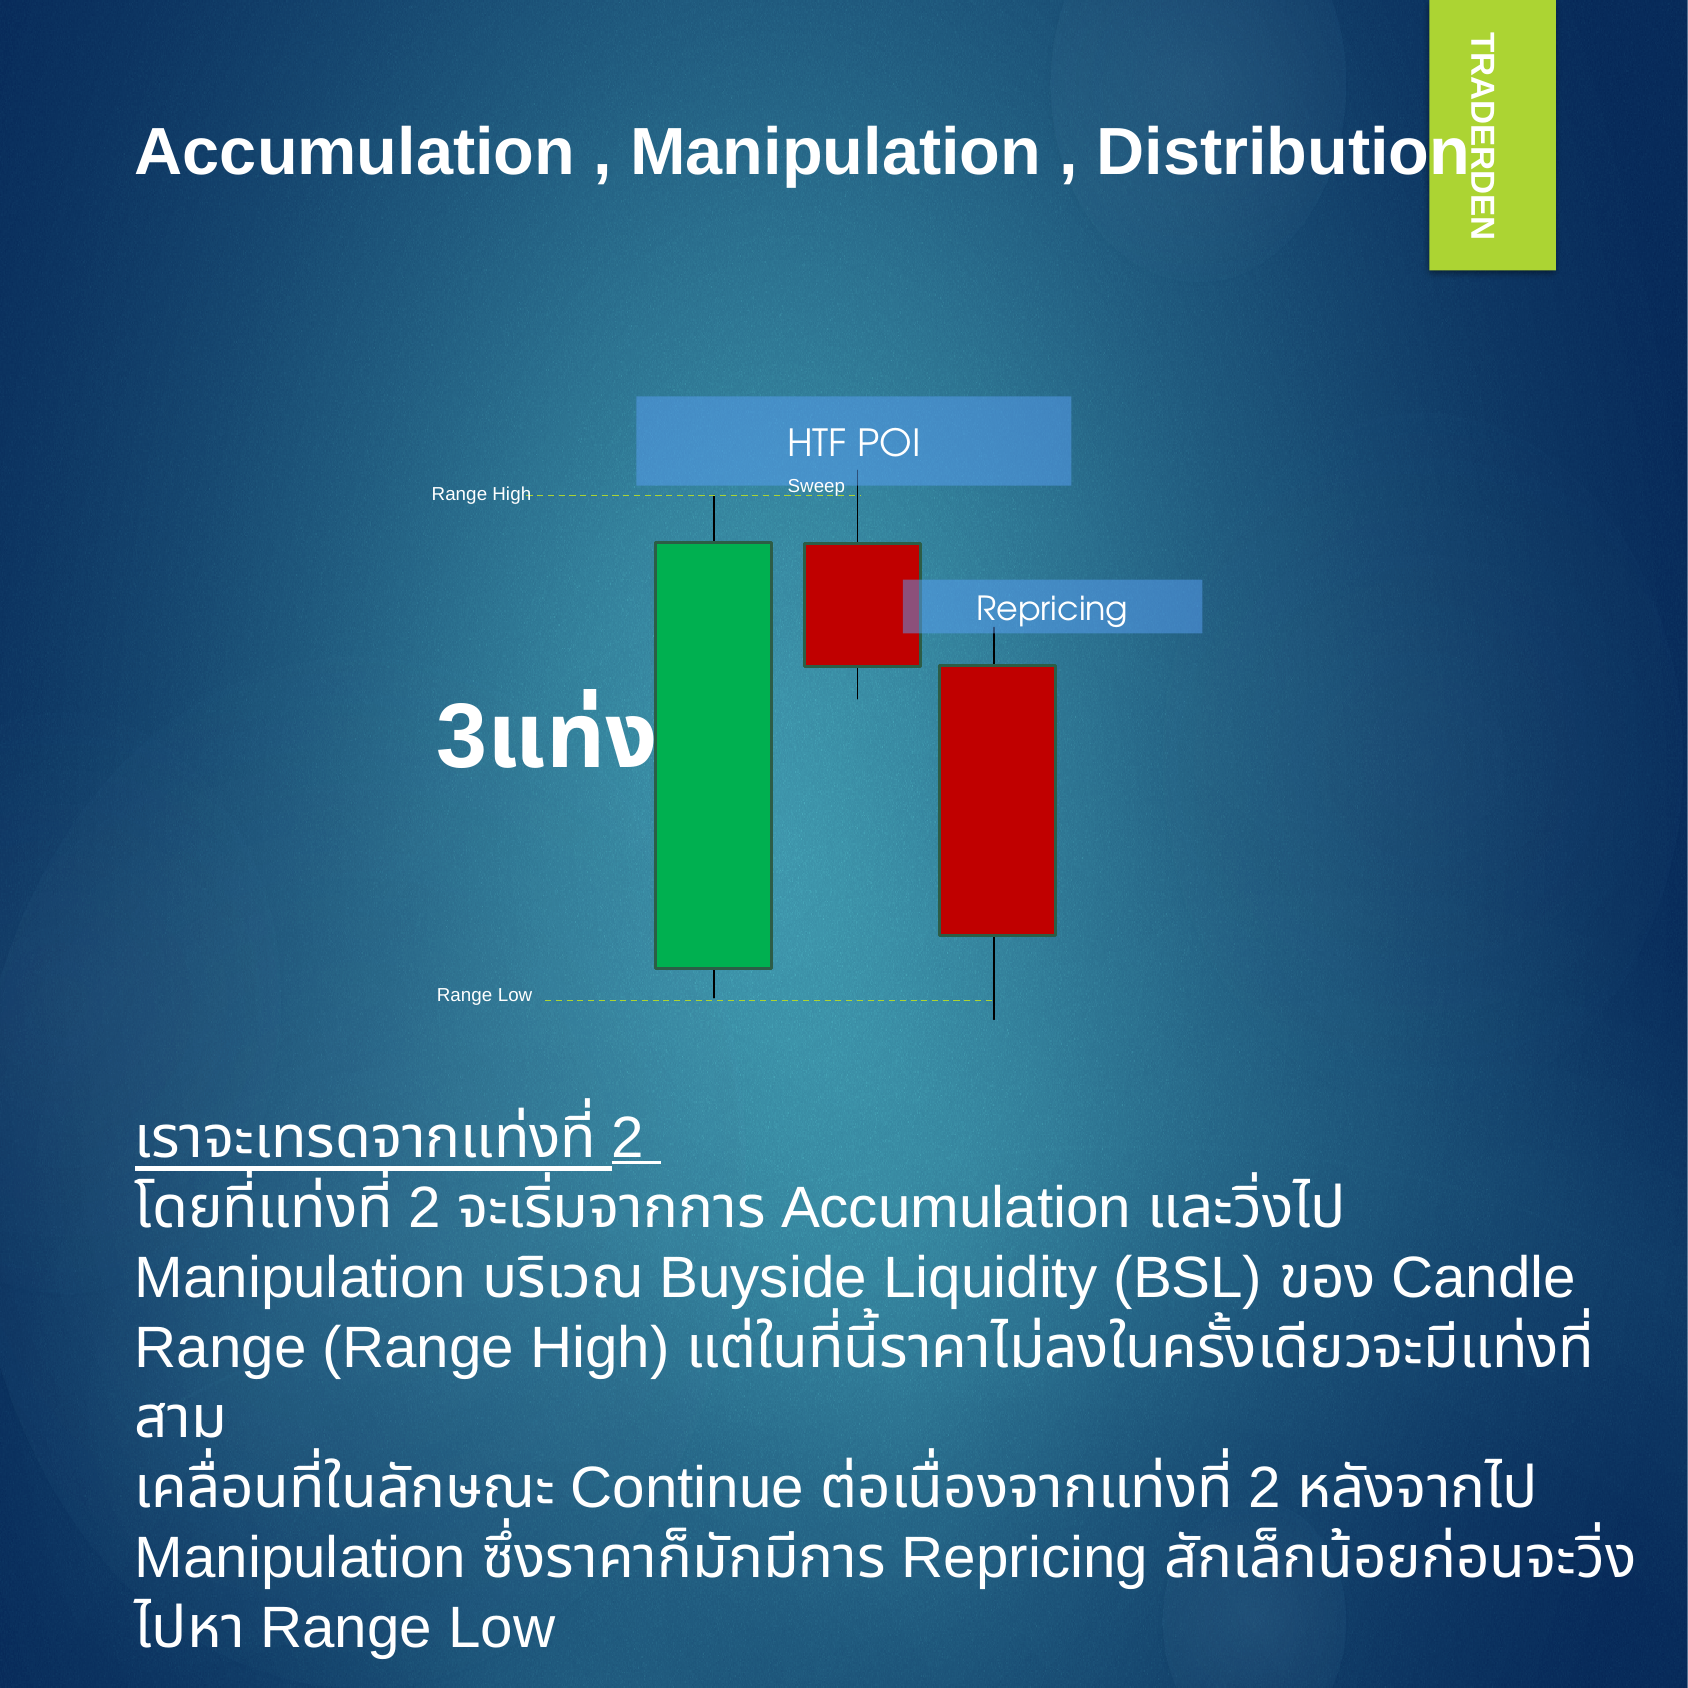

Accumulation , Manipulation , Distribution
TRADERDEN
HTF POI
Sweep

Range High
Repricing
3แท่ง
Range Low
เราจะเทรดจากแท่งที่ 2
โดยที่แท่งที่ 2 จะเริ่มจากการ Accumulation และวิ่งไป Manipulation บริเวณ Buyside Liquidity (BSL) ของ Candle Range (Range High) แต่ในที่นี้ราคาไม่ลงในครั้งเดียวจะมีแท่งที่สาม
เคลื่อนที่ในลักษณะ Continue ต่อเนื่องจากแท่งที่ 2 หลังจากไป Manipulation ซึ่งราคาก็มักมีการ Repricing สักเล็กน้อยก่อนจะวิ่งไปหา Range Low